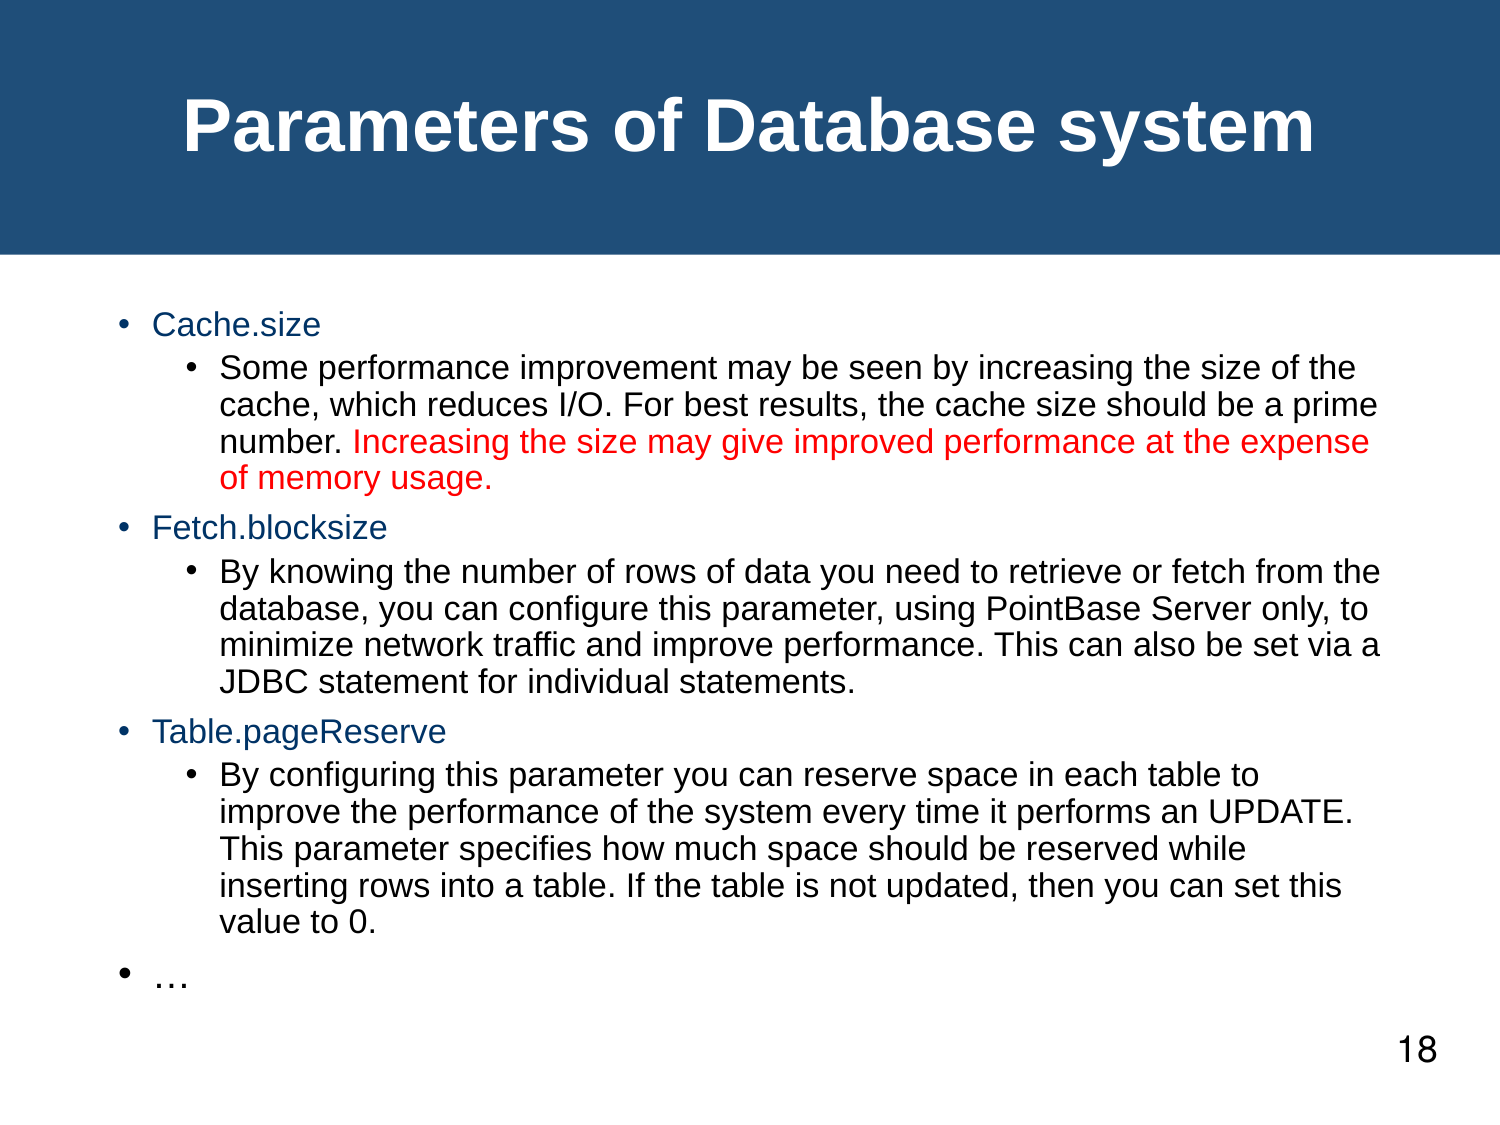

# Parameters of Database system
Cache.size
Some performance improvement may be seen by increasing the size of the cache, which reduces I/O. For best results, the cache size should be a prime number. Increasing the size may give improved performance at the expense of memory usage.
Fetch.blocksize
By knowing the number of rows of data you need to retrieve or fetch from the database, you can configure this parameter, using PointBase Server only, to minimize network traffic and improve performance. This can also be set via a JDBC statement for individual statements.
Table.pageReserve
By configuring this parameter you can reserve space in each table to improve the performance of the system every time it performs an UPDATE. This parameter specifies how much space should be reserved while inserting rows into a table. If the table is not updated, then you can set this value to 0.
…

18